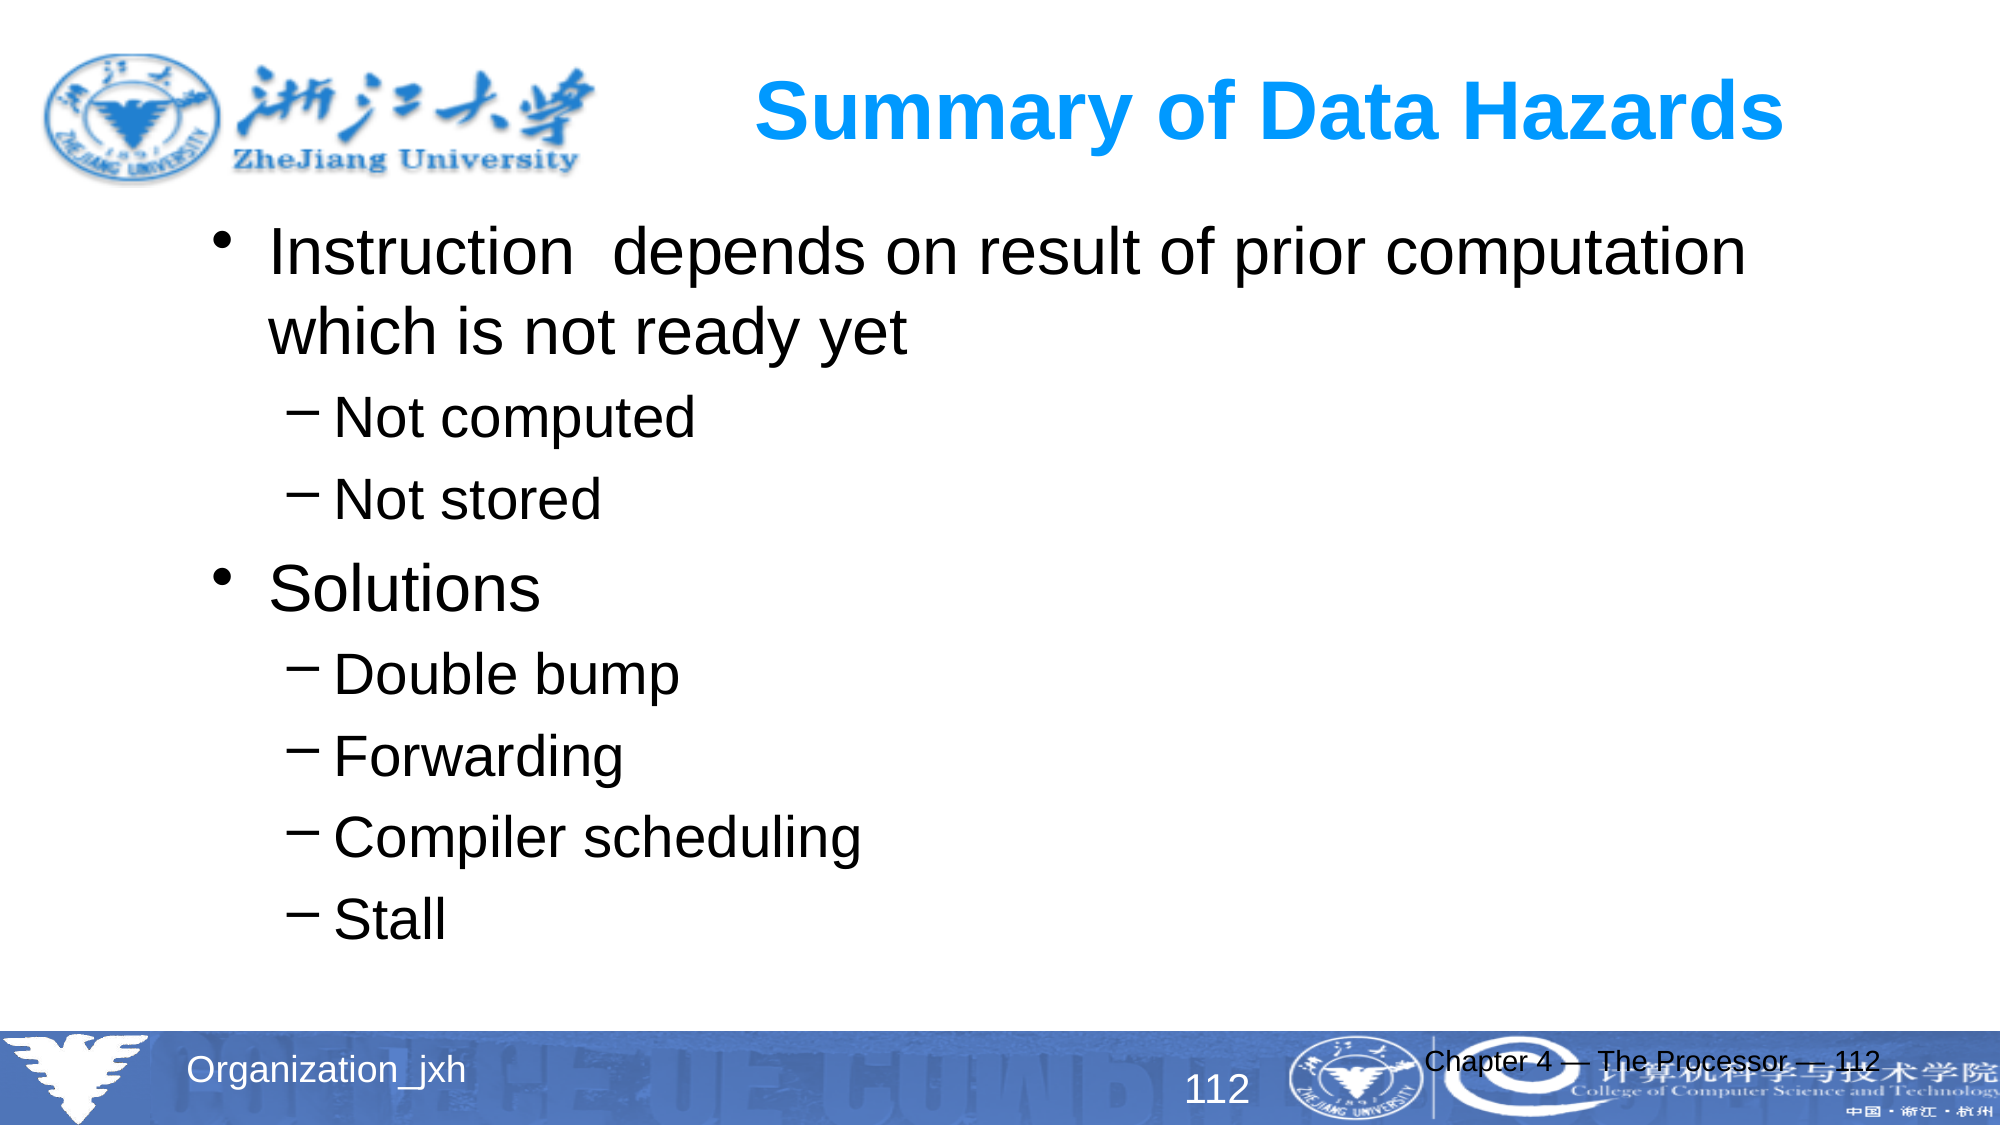

# Summary of Data Hazards
Instruction  depends on result of prior computation which is not ready yet
Not computed
Not stored
Solutions
Double bump
Forwarding
Compiler scheduling
Stall
Chapter 4 — The Processor — 112